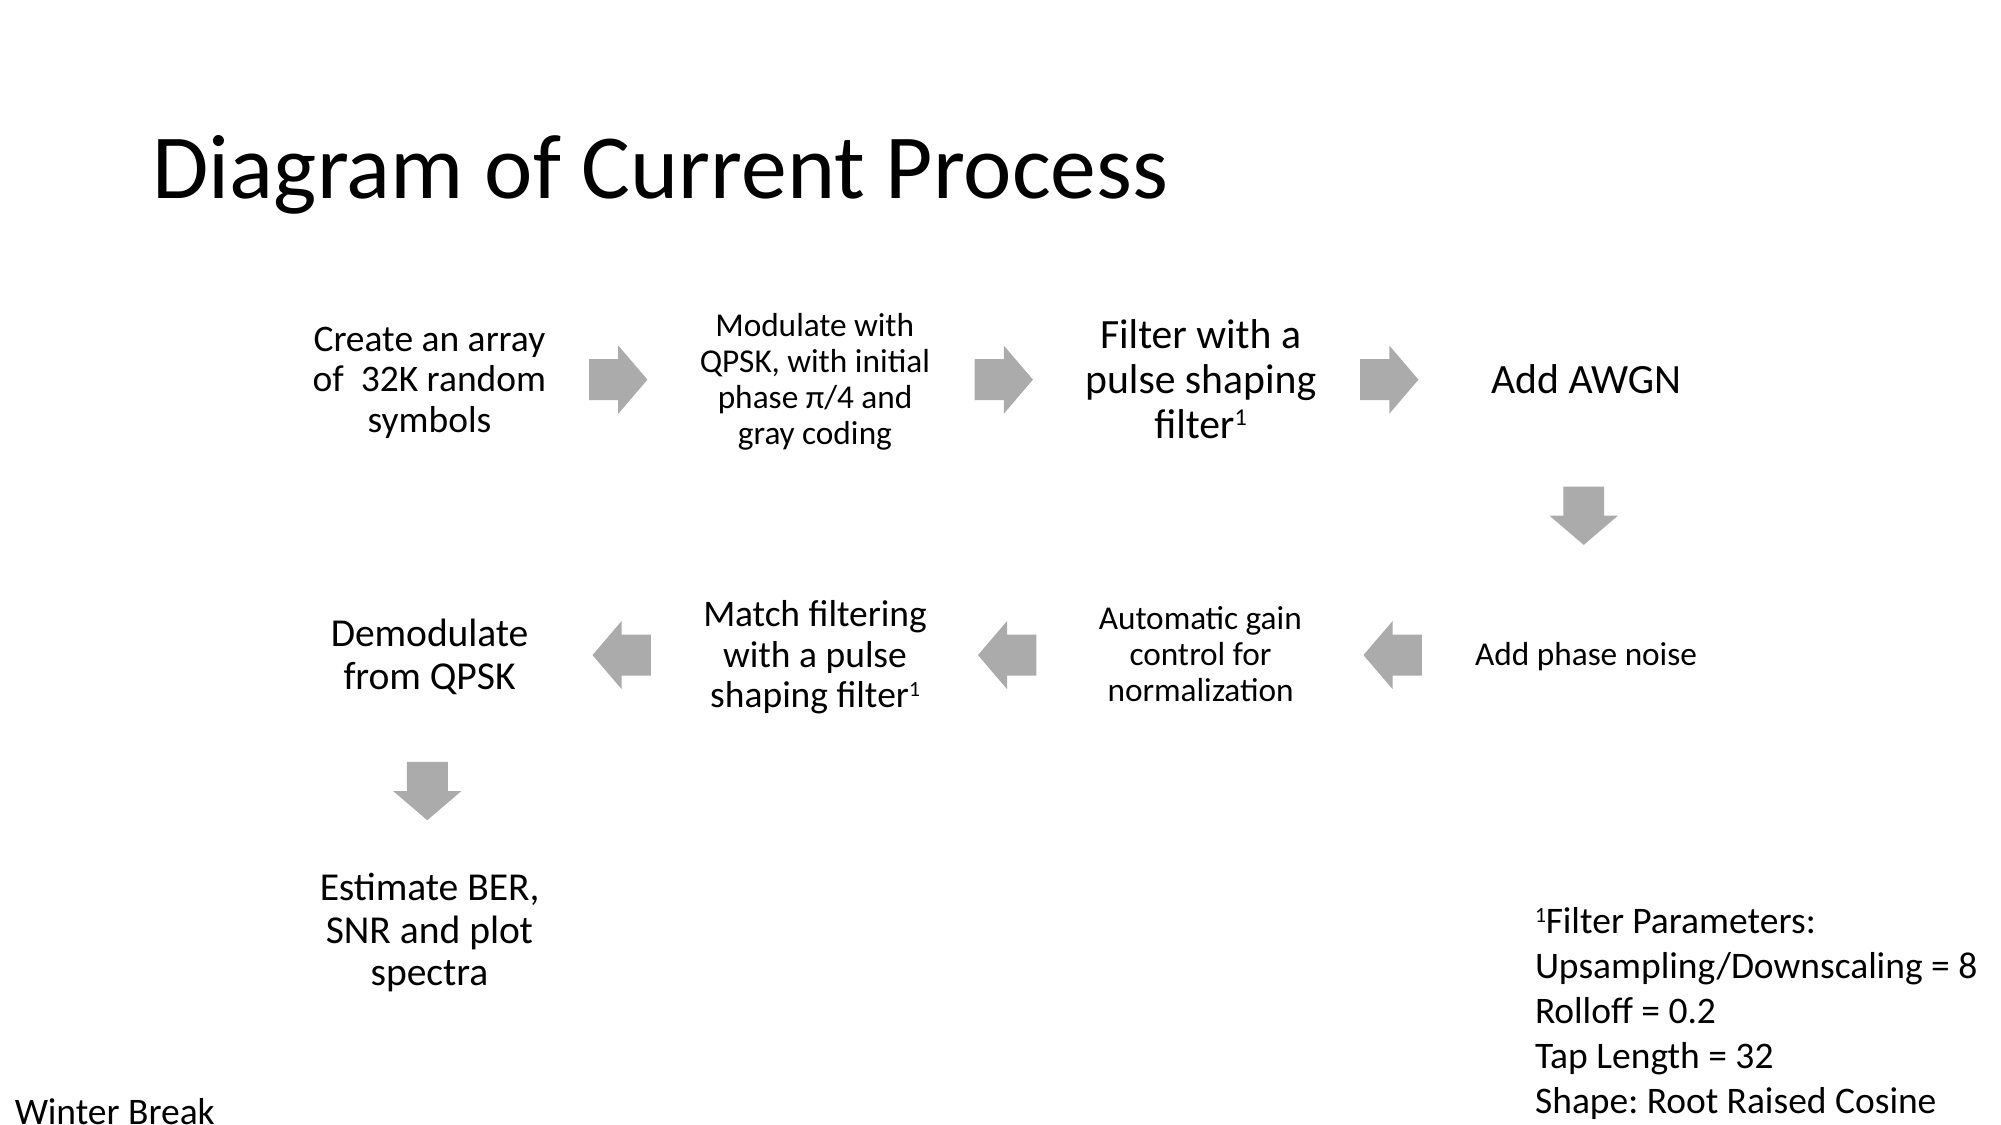

# Diagram of Current Process
Create an array of  32K random symbols

Modulate with QPSK, with initial phase π/4 and gray coding

Filter with a pulse shaping filter1

Add AWGN

Add phase noise

Automatic gain control for normalization

Match filtering with a pulse shaping filter1

Demodulate from QPSK

Estimate BER, SNR and plot spectra
1Filter Parameters:
Upsampling/Downscaling = 8
Rolloff = 0.2
Tap Length = 32
Shape: Root Raised Cosine

Winter Break